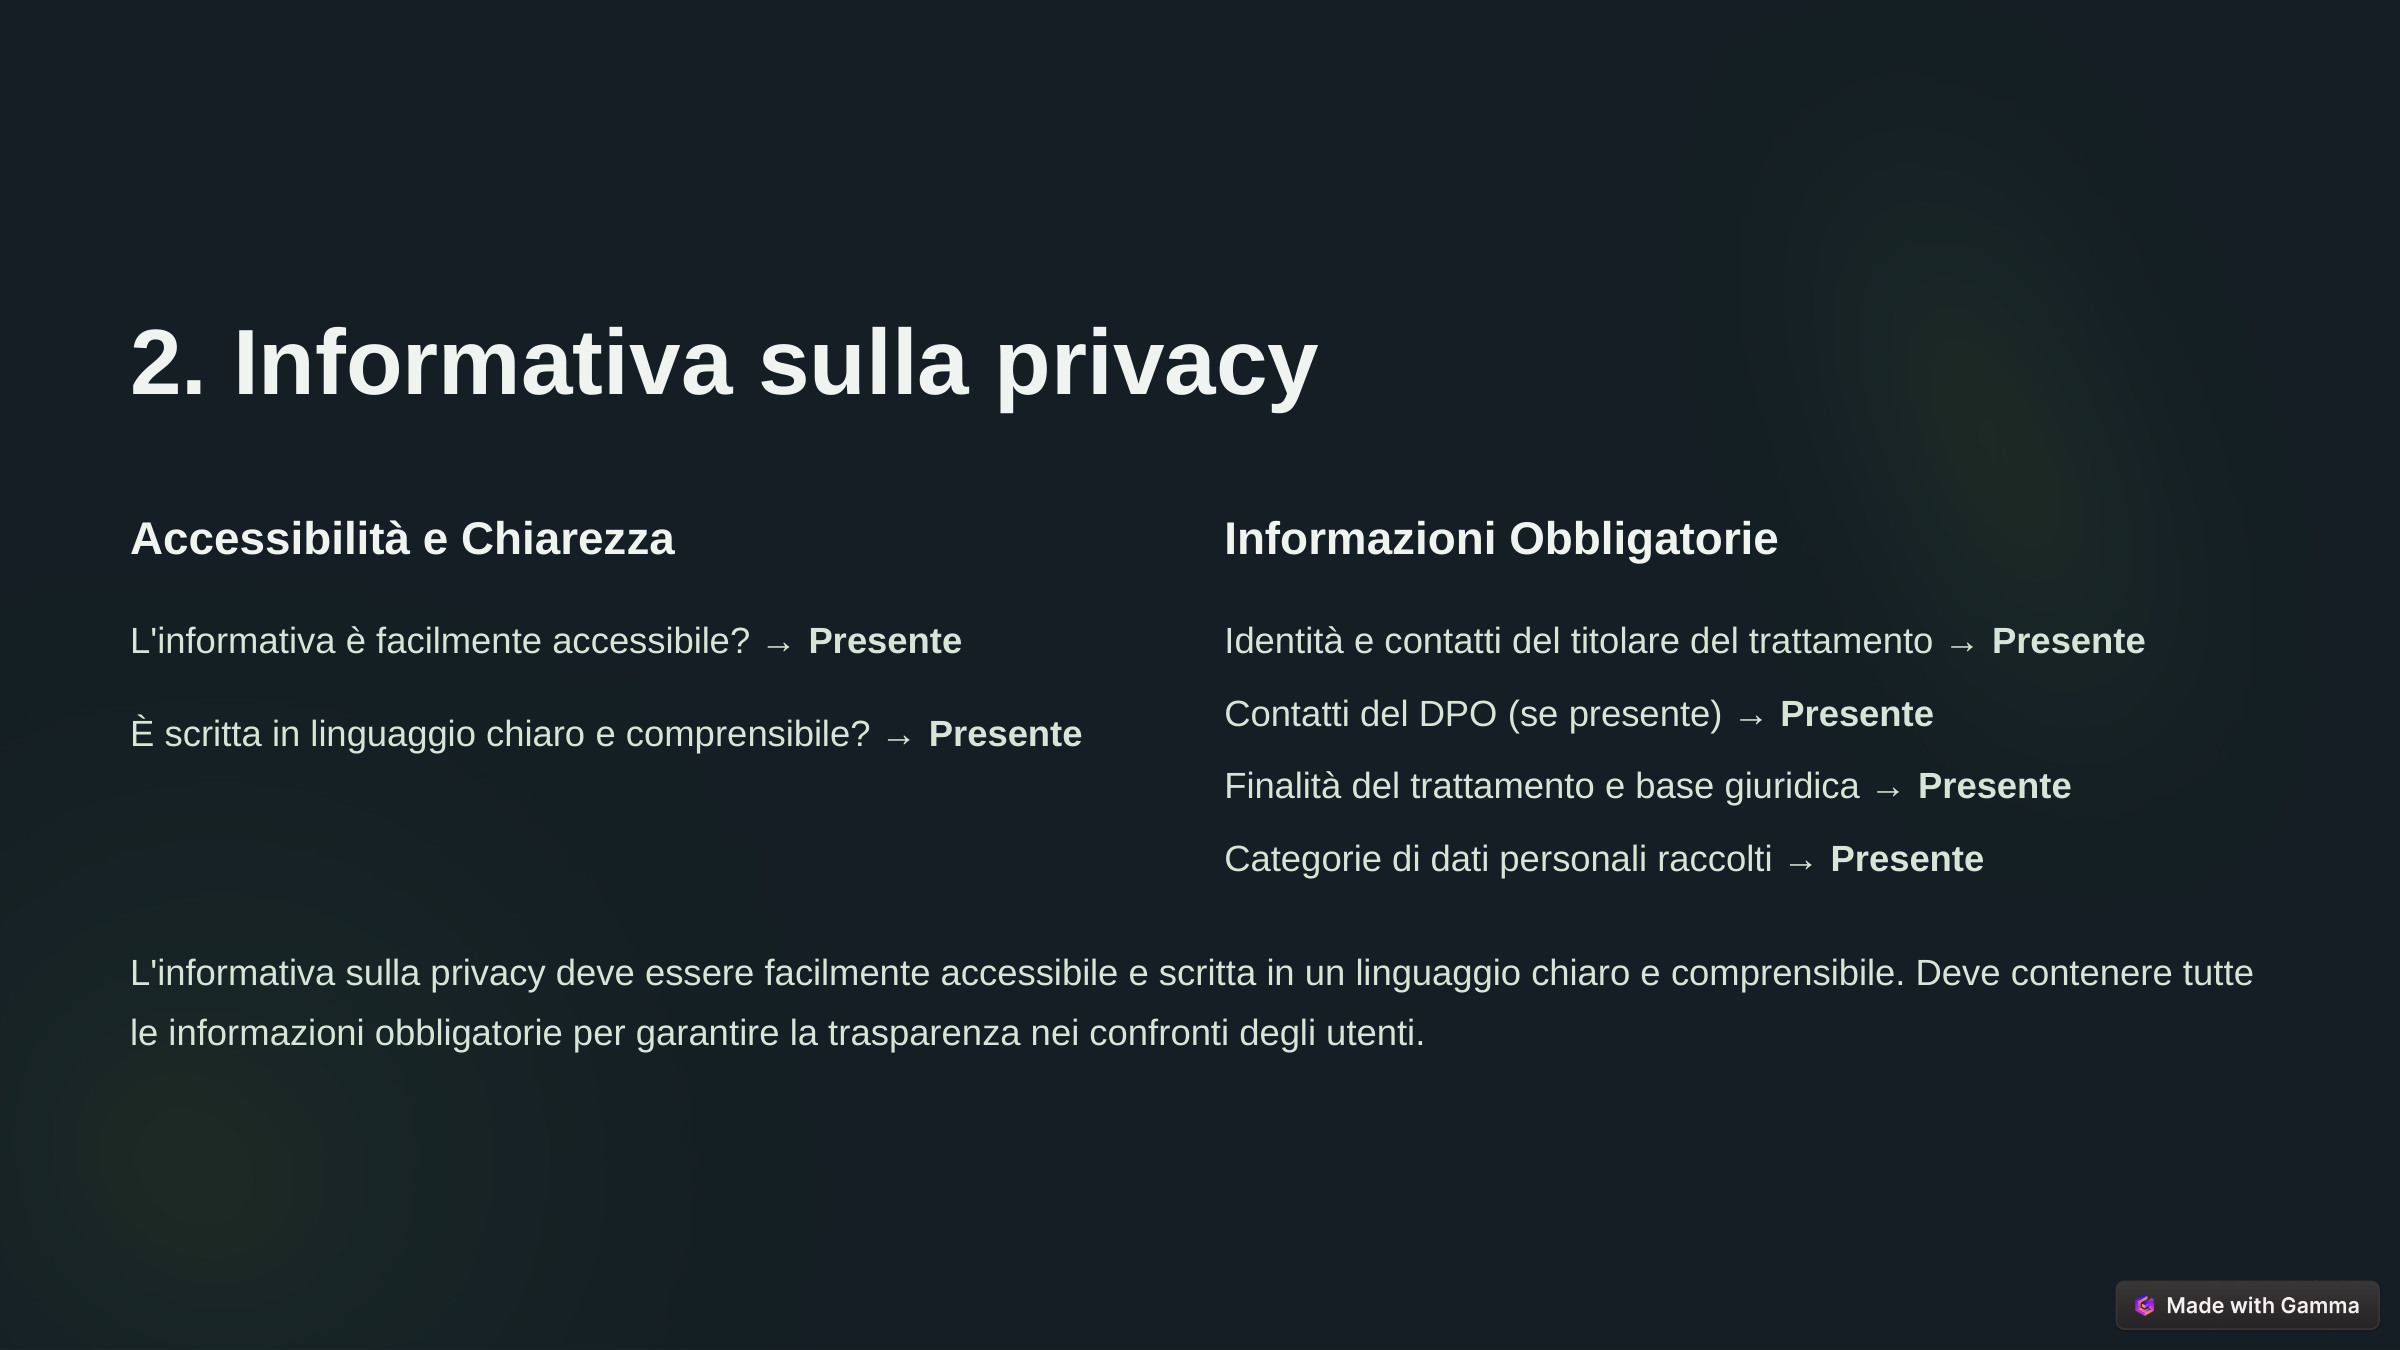

2. Informativa sulla privacy
Accessibilità e Chiarezza
Informazioni Obbligatorie
L'informativa è facilmente accessibile? → Presente
Identità e contatti del titolare del trattamento → Presente
Contatti del DPO (se presente) → Presente
È scritta in linguaggio chiaro e comprensibile? → Presente
Finalità del trattamento e base giuridica → Presente
Categorie di dati personali raccolti → Presente
L'informativa sulla privacy deve essere facilmente accessibile e scritta in un linguaggio chiaro e comprensibile. Deve contenere tutte le informazioni obbligatorie per garantire la trasparenza nei confronti degli utenti.